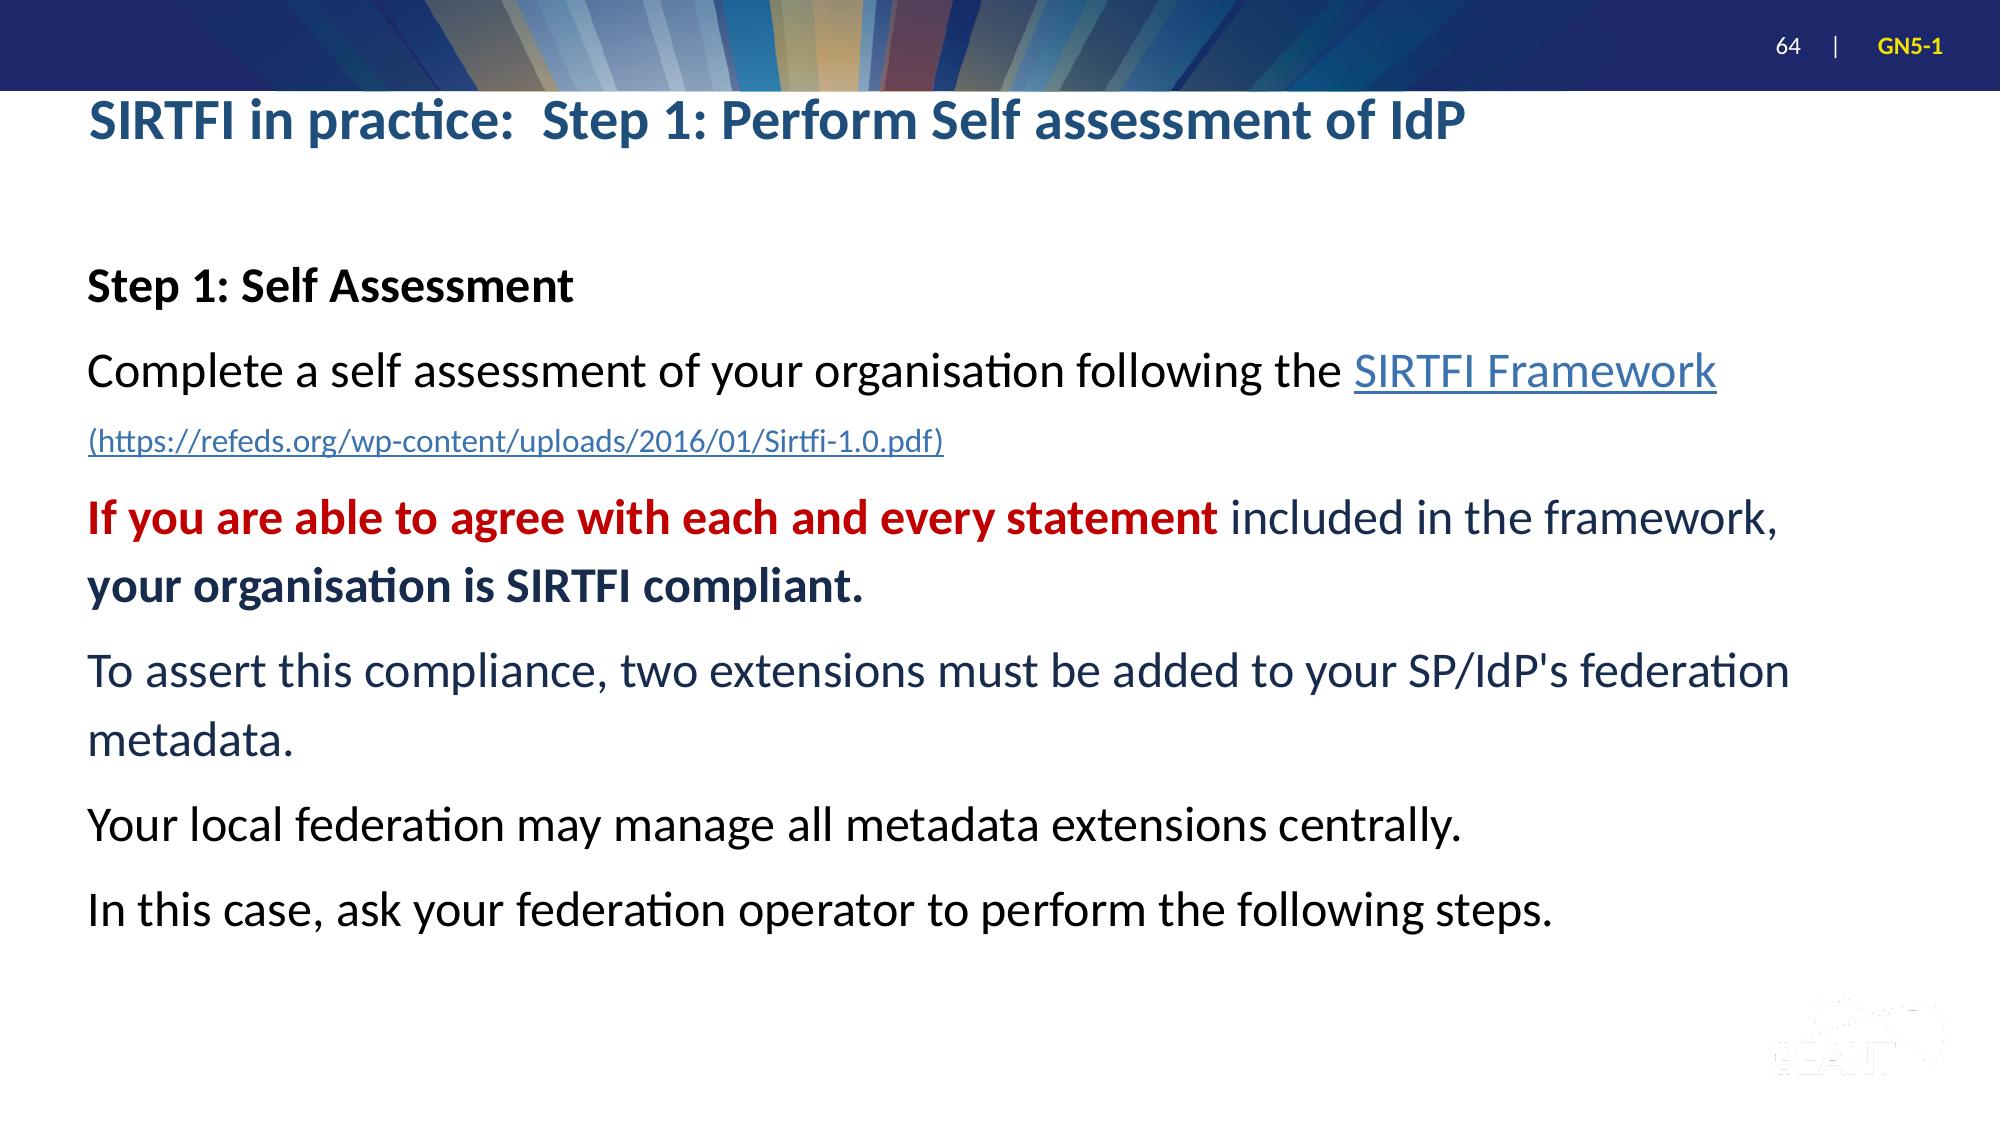

# SIRTFI in practice:  Step 1: Perform Self assessment of IdP
Step 1: Self Assessment
Complete a self assessment of your organisation following the SIRTFI Framework
(https://refeds.org/wp-content/uploads/2016/01/Sirtfi-1.0.pdf)
If you are able to agree with each and every statement included in the framework, your organisation is SIRTFI compliant.
To assert this compliance, two extensions must be added to your SP/IdP's federation metadata.
Your local federation may manage all metadata extensions centrally.
In this case, ask your federation operator to perform the following steps.